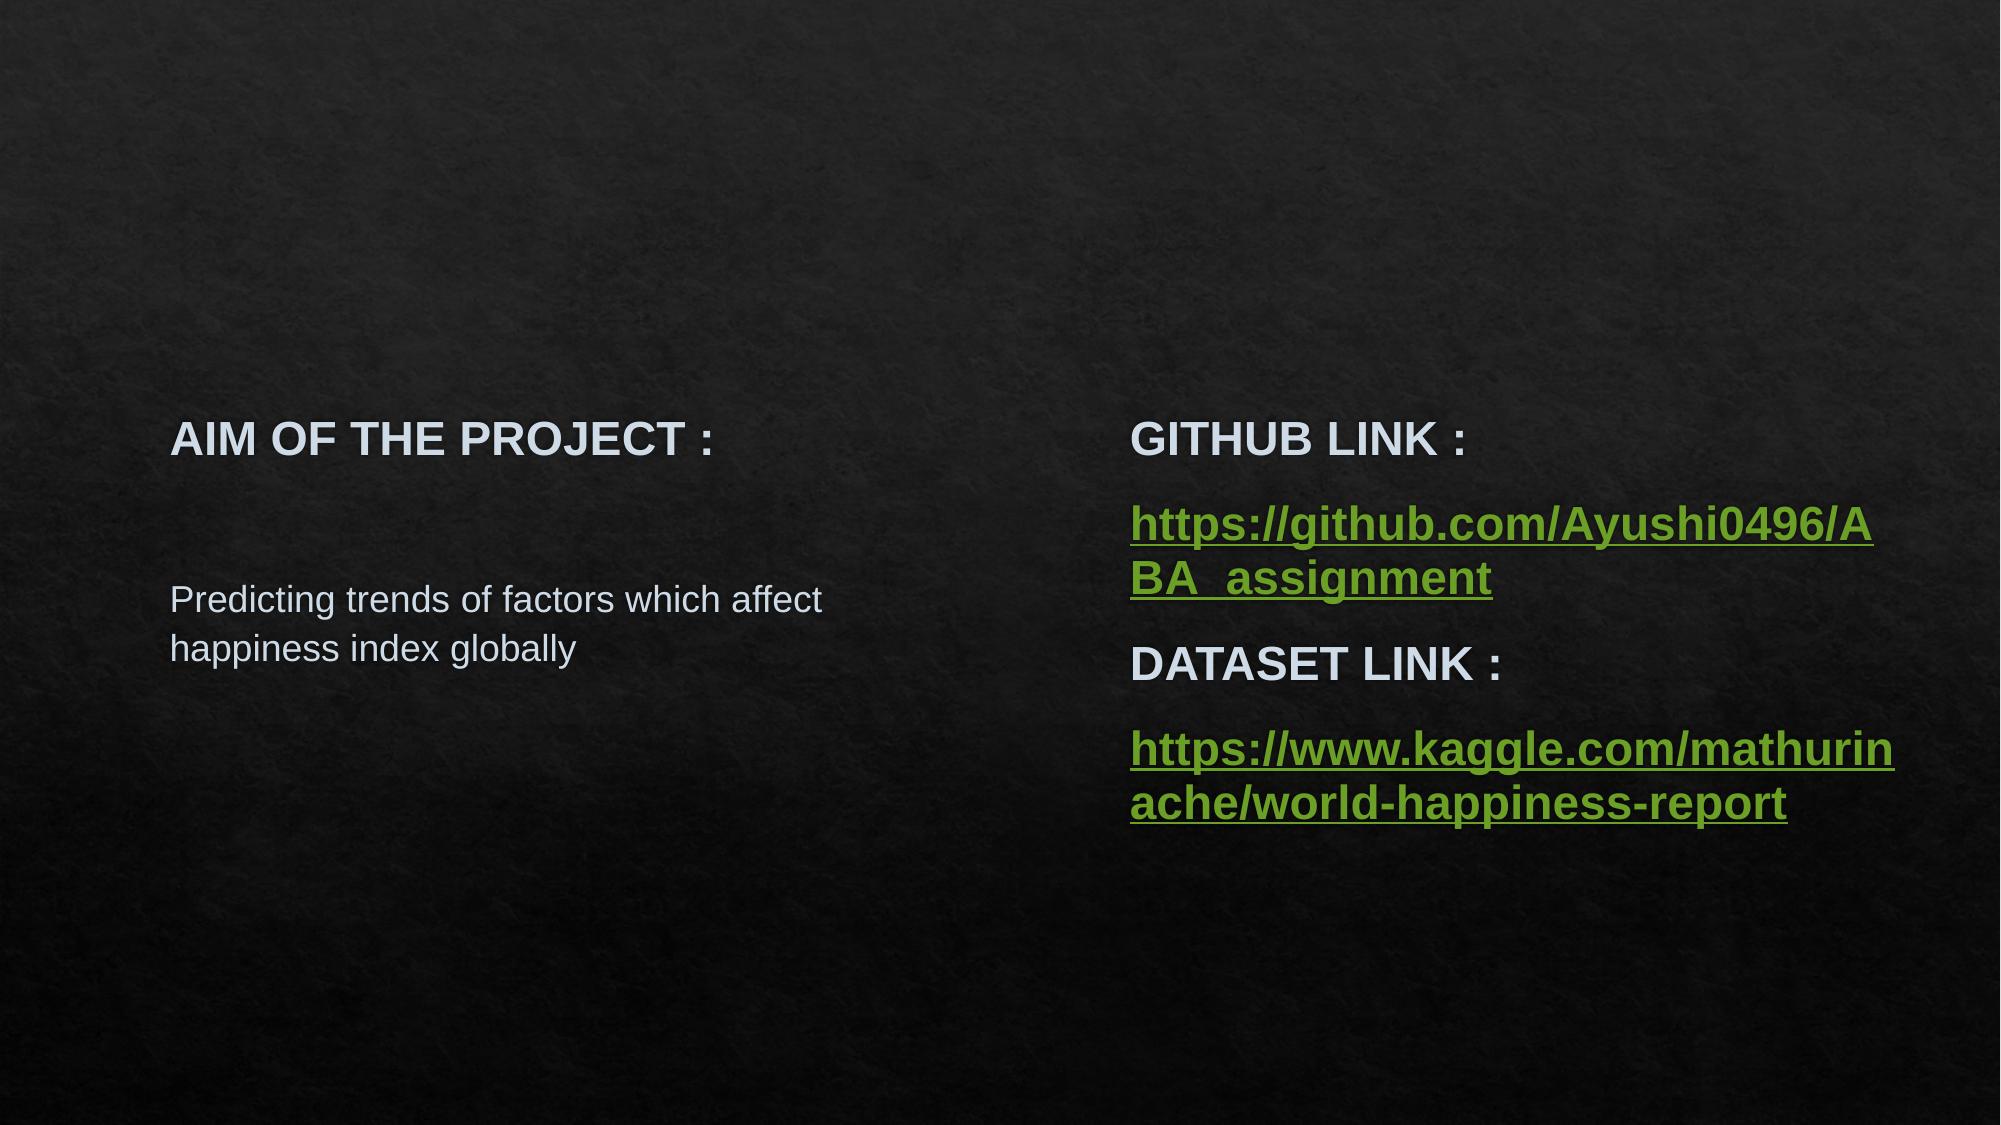

AIM OF THE PROJECT :

Predicting trends of factors which affect happiness index globally
GITHUB LINK :
https://github.com/Ayushi0496/ABA_assignment
DATASET LINK :
https://www.kaggle.com/mathurinache/world-happiness-report